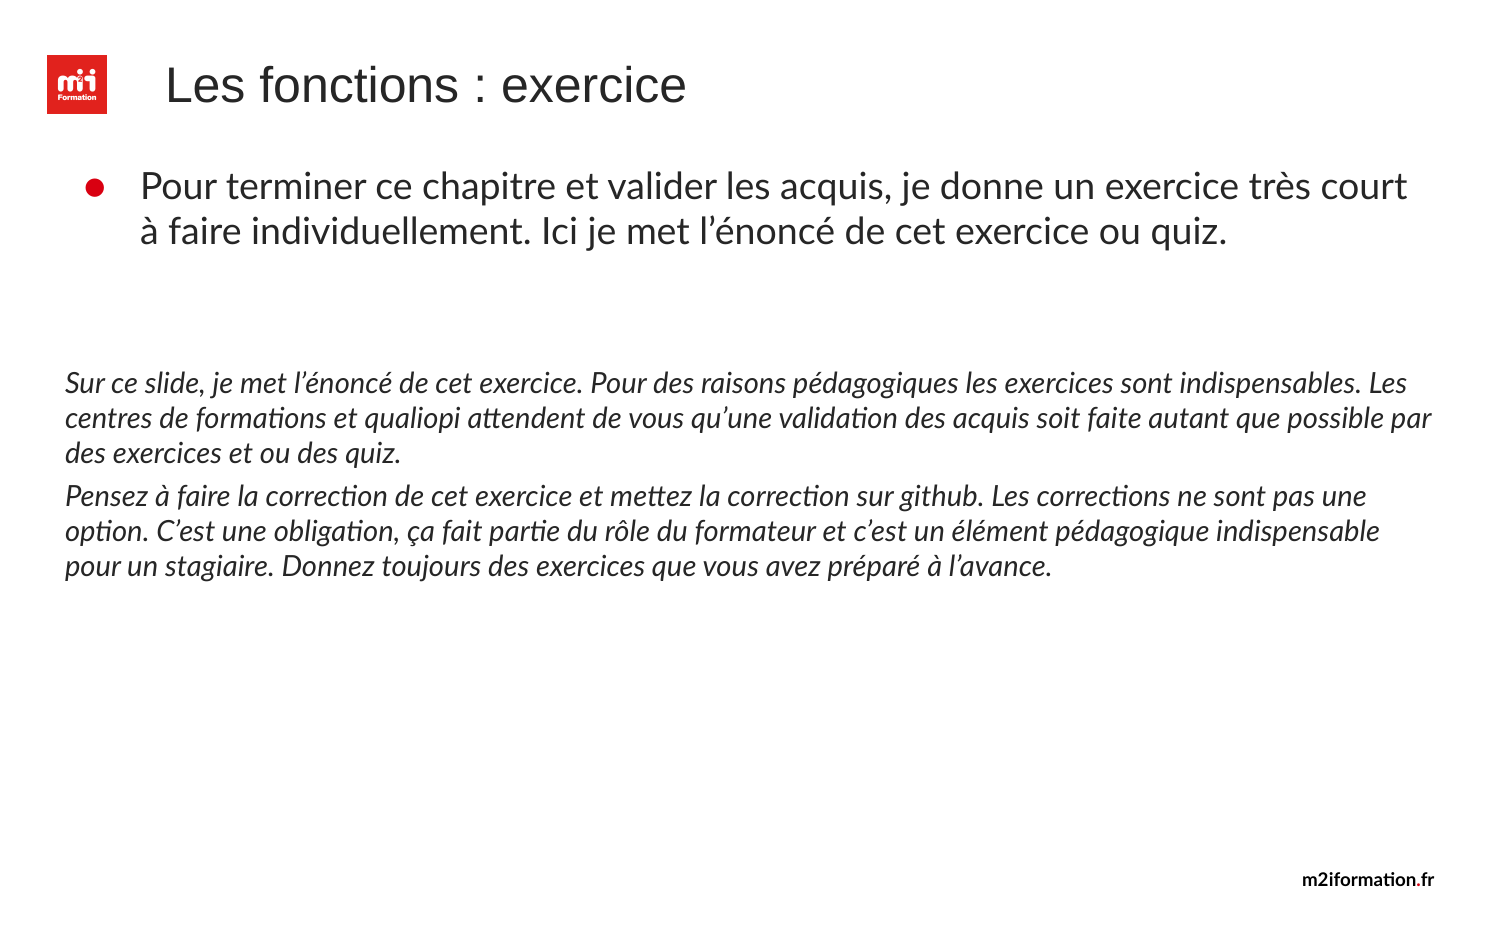

# Les fonctions : exercice
Pour terminer ce chapitre et valider les acquis, je donne un exercice très court à faire individuellement. Ici je met l’énoncé de cet exercice ou quiz.

Sur ce slide, je met l’énoncé de cet exercice. Pour des raisons pédagogiques les exercices sont indispensables. Les centres de formations et qualiopi attendent de vous qu’une validation des acquis soit faite autant que possible par des exercices et ou des quiz.
Pensez à faire la correction de cet exercice et mettez la correction sur github. Les corrections ne sont pas une option. C’est une obligation, ça fait partie du rôle du formateur et c’est un élément pédagogique indispensable pour un stagiaire. Donnez toujours des exercices que vous avez préparé à l’avance.